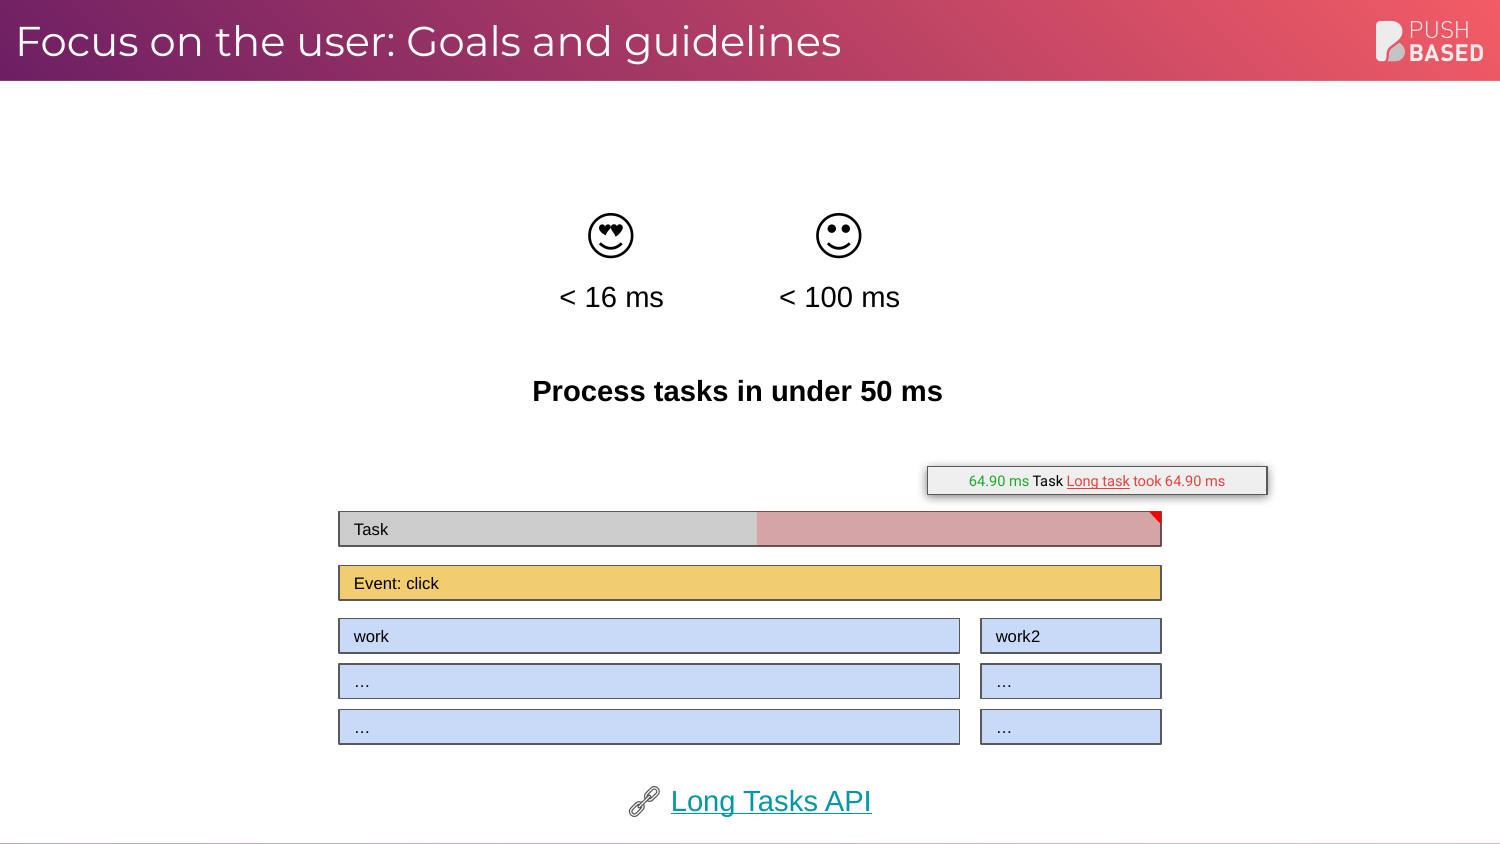

# Focus on the user: Goals and guidelines
😍
< 16 ms
🙂
< 100 ms
Process tasks in under 50 ms
64.90 ms Task Long task took 64.90 ms
Task

Event: click
work
work2
…
…
…
…
🔗 Long Tasks API